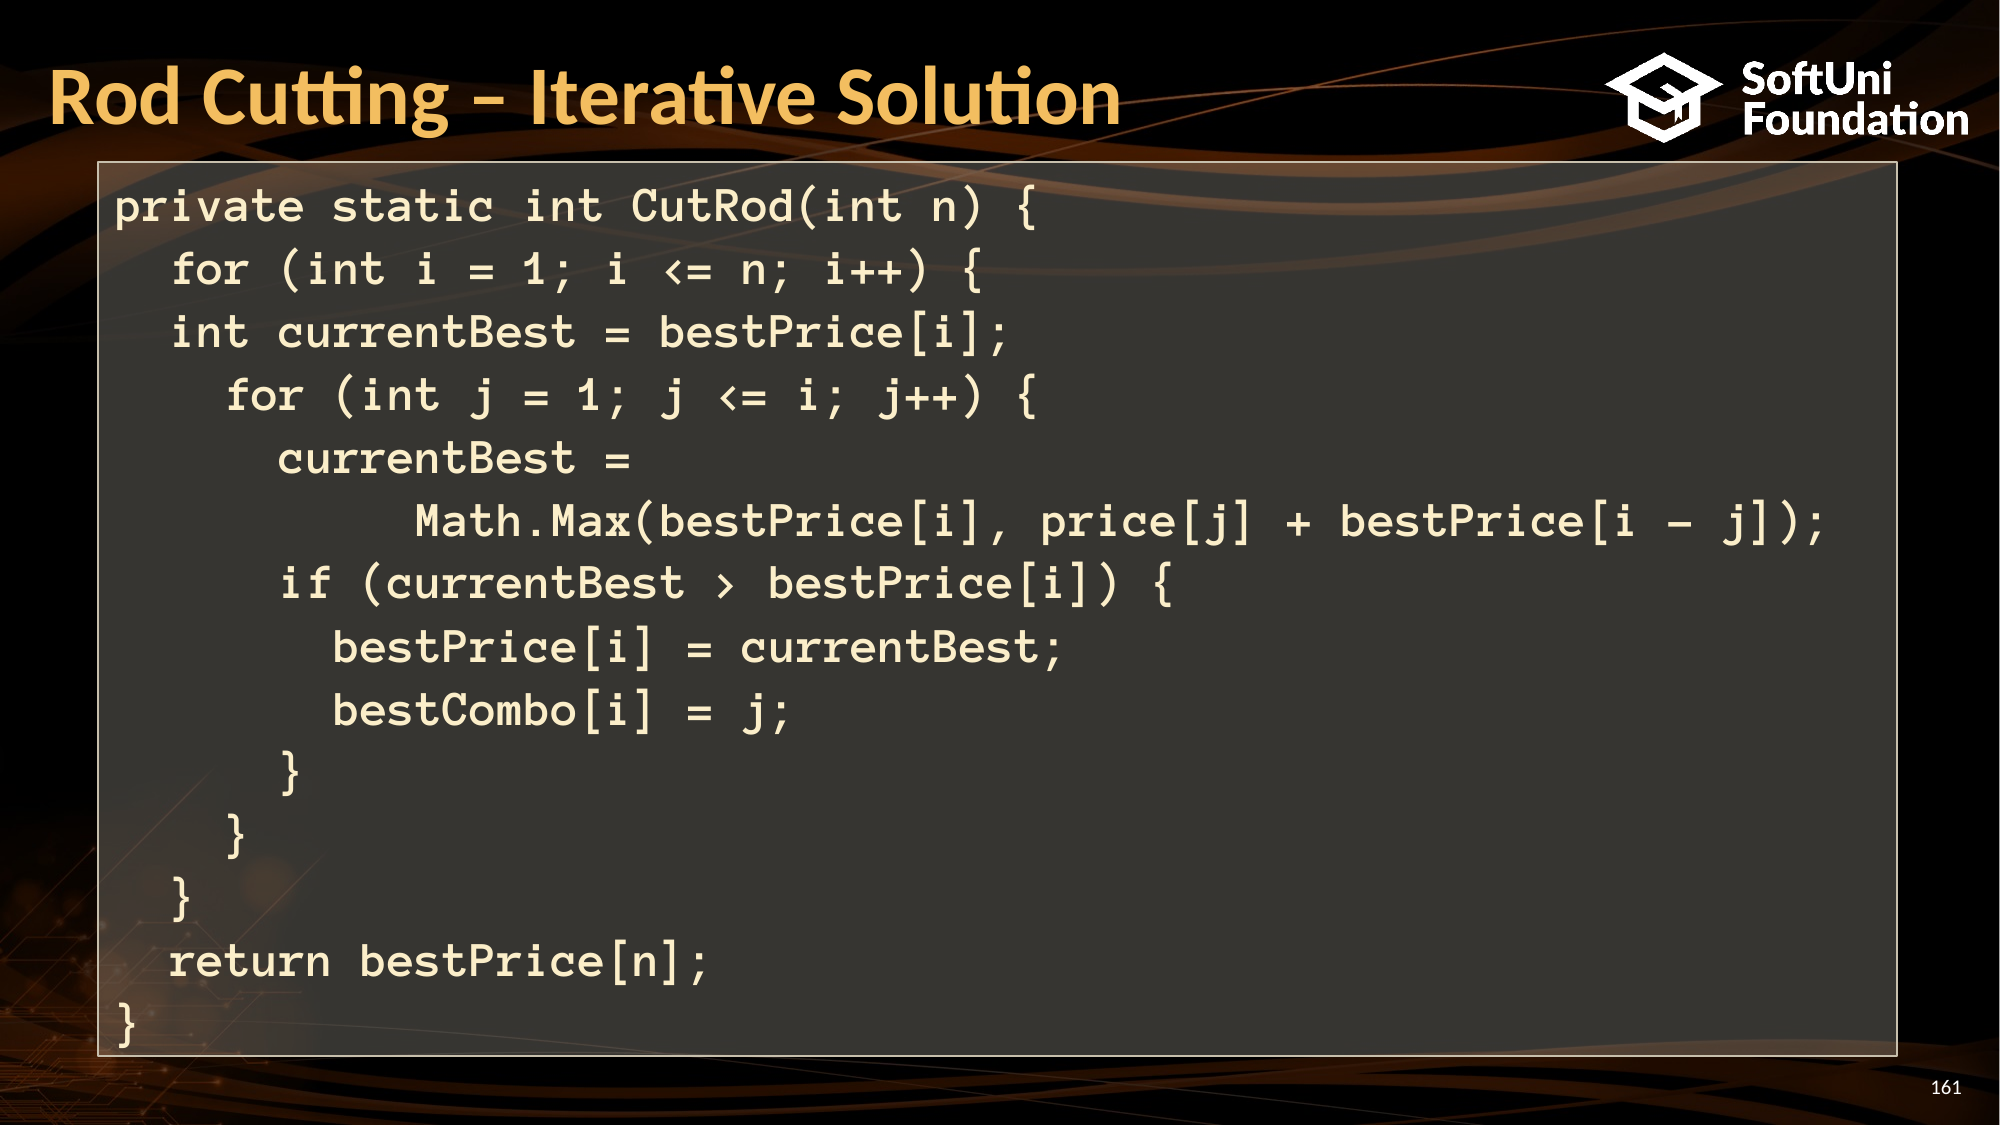

# Rod Cutting – Iterative Solution
private static int CutRod(int n) {
  for (int i = 1; i <= n; i++) {
  int currentBest = bestPrice[i];
    for (int j = 1; j <= i; j++) {
      currentBest =
           Math.Max(bestPrice[i], price[j] + bestPrice[i - j]);
      if (currentBest > bestPrice[i]) {
        bestPrice[i] = currentBest;
        bestCombo[i] = j;
      }
    }
  }
  return bestPrice[n];
}
161